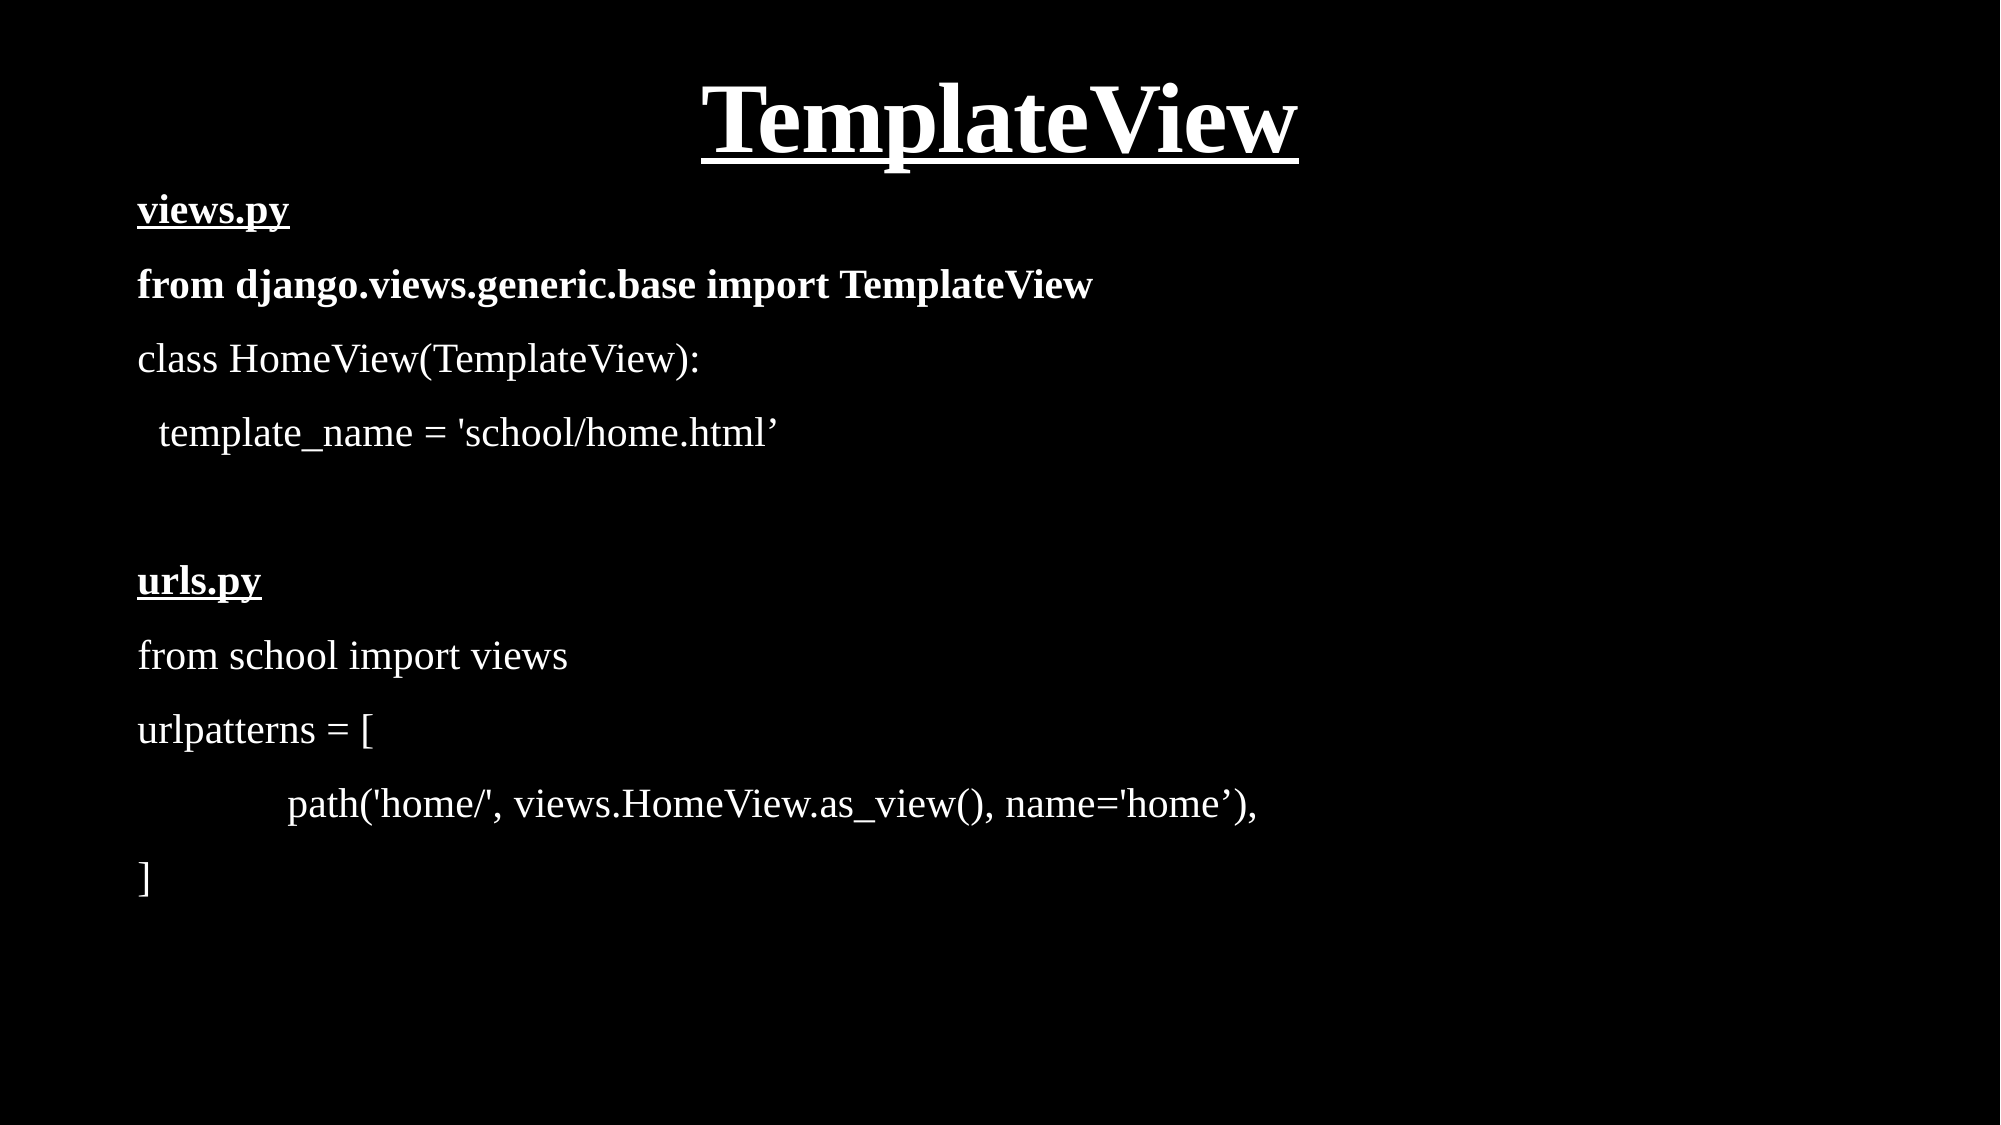

# TemplateView
views.py
from django.views.generic.base import TemplateView
class HomeView(TemplateView):
  template_name = 'school/home.html’

urls.py
from school import views
urlpatterns = [
	path('home/', views.HomeView.as_view(), name='home’),
]